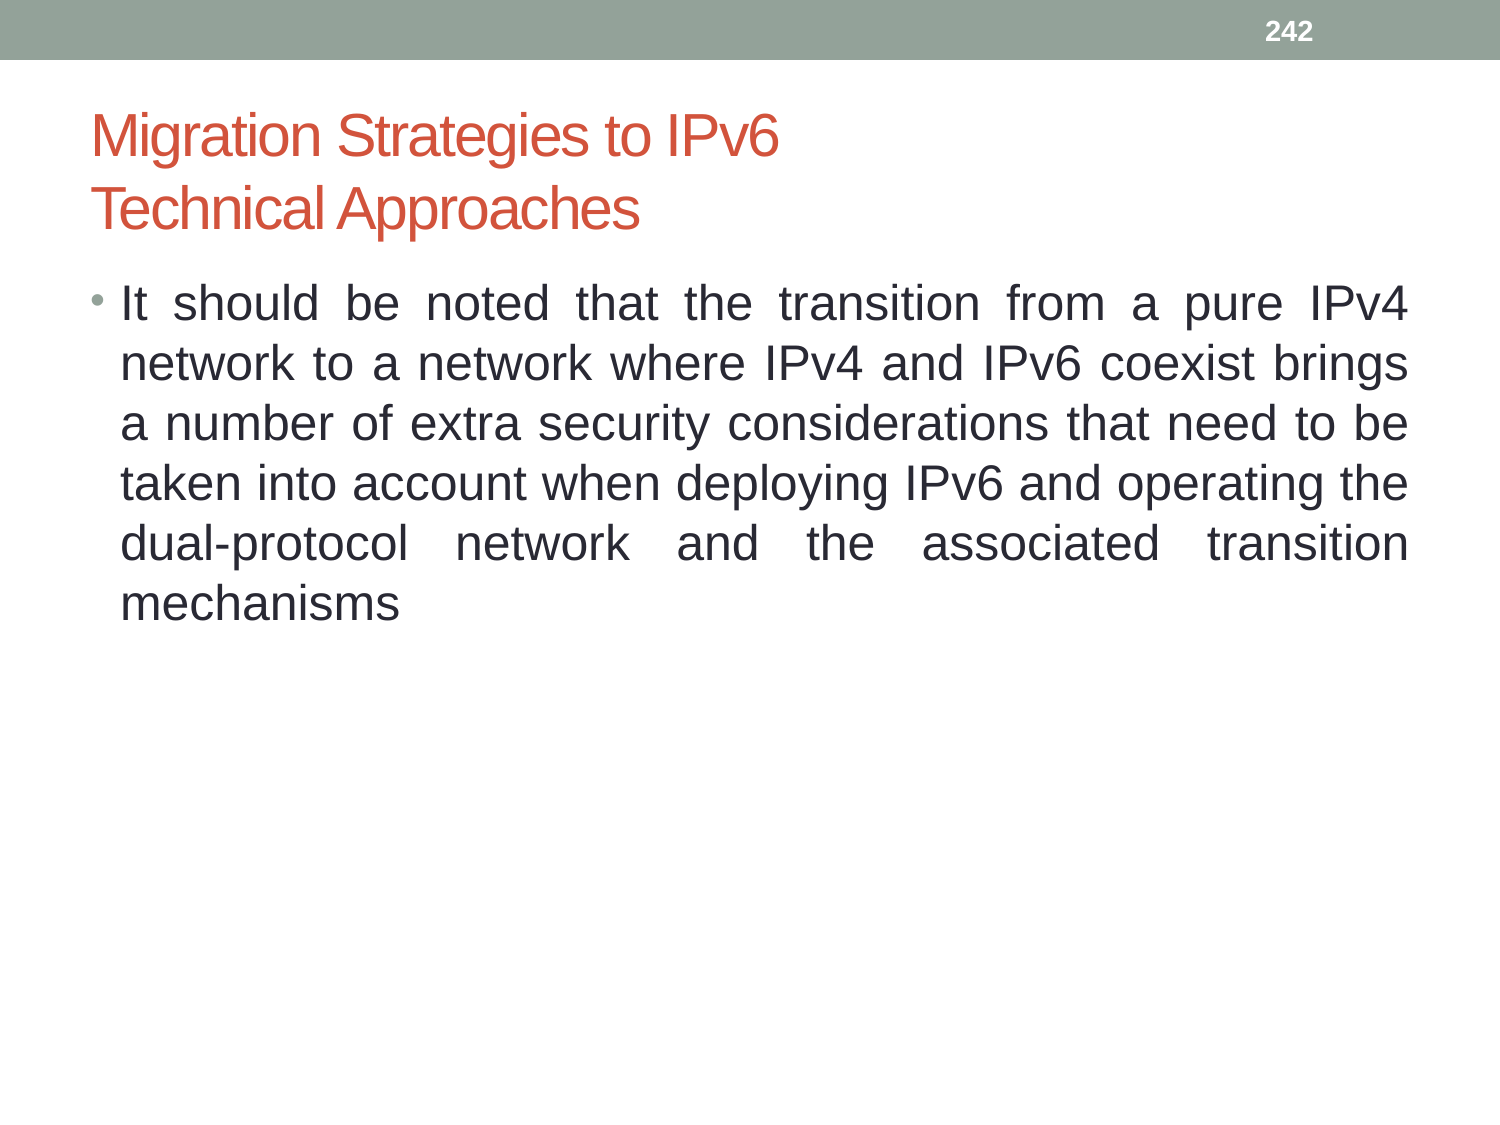

242
# Migration Strategies to IPv6 Technical Approaches
It should be noted that the transition from a pure IPv4 network to a network where IPv4 and IPv6 coexist brings a number of extra security considerations that need to be taken into account when deploying IPv6 and operating the dual-protocol network and the associated transition mechanisms